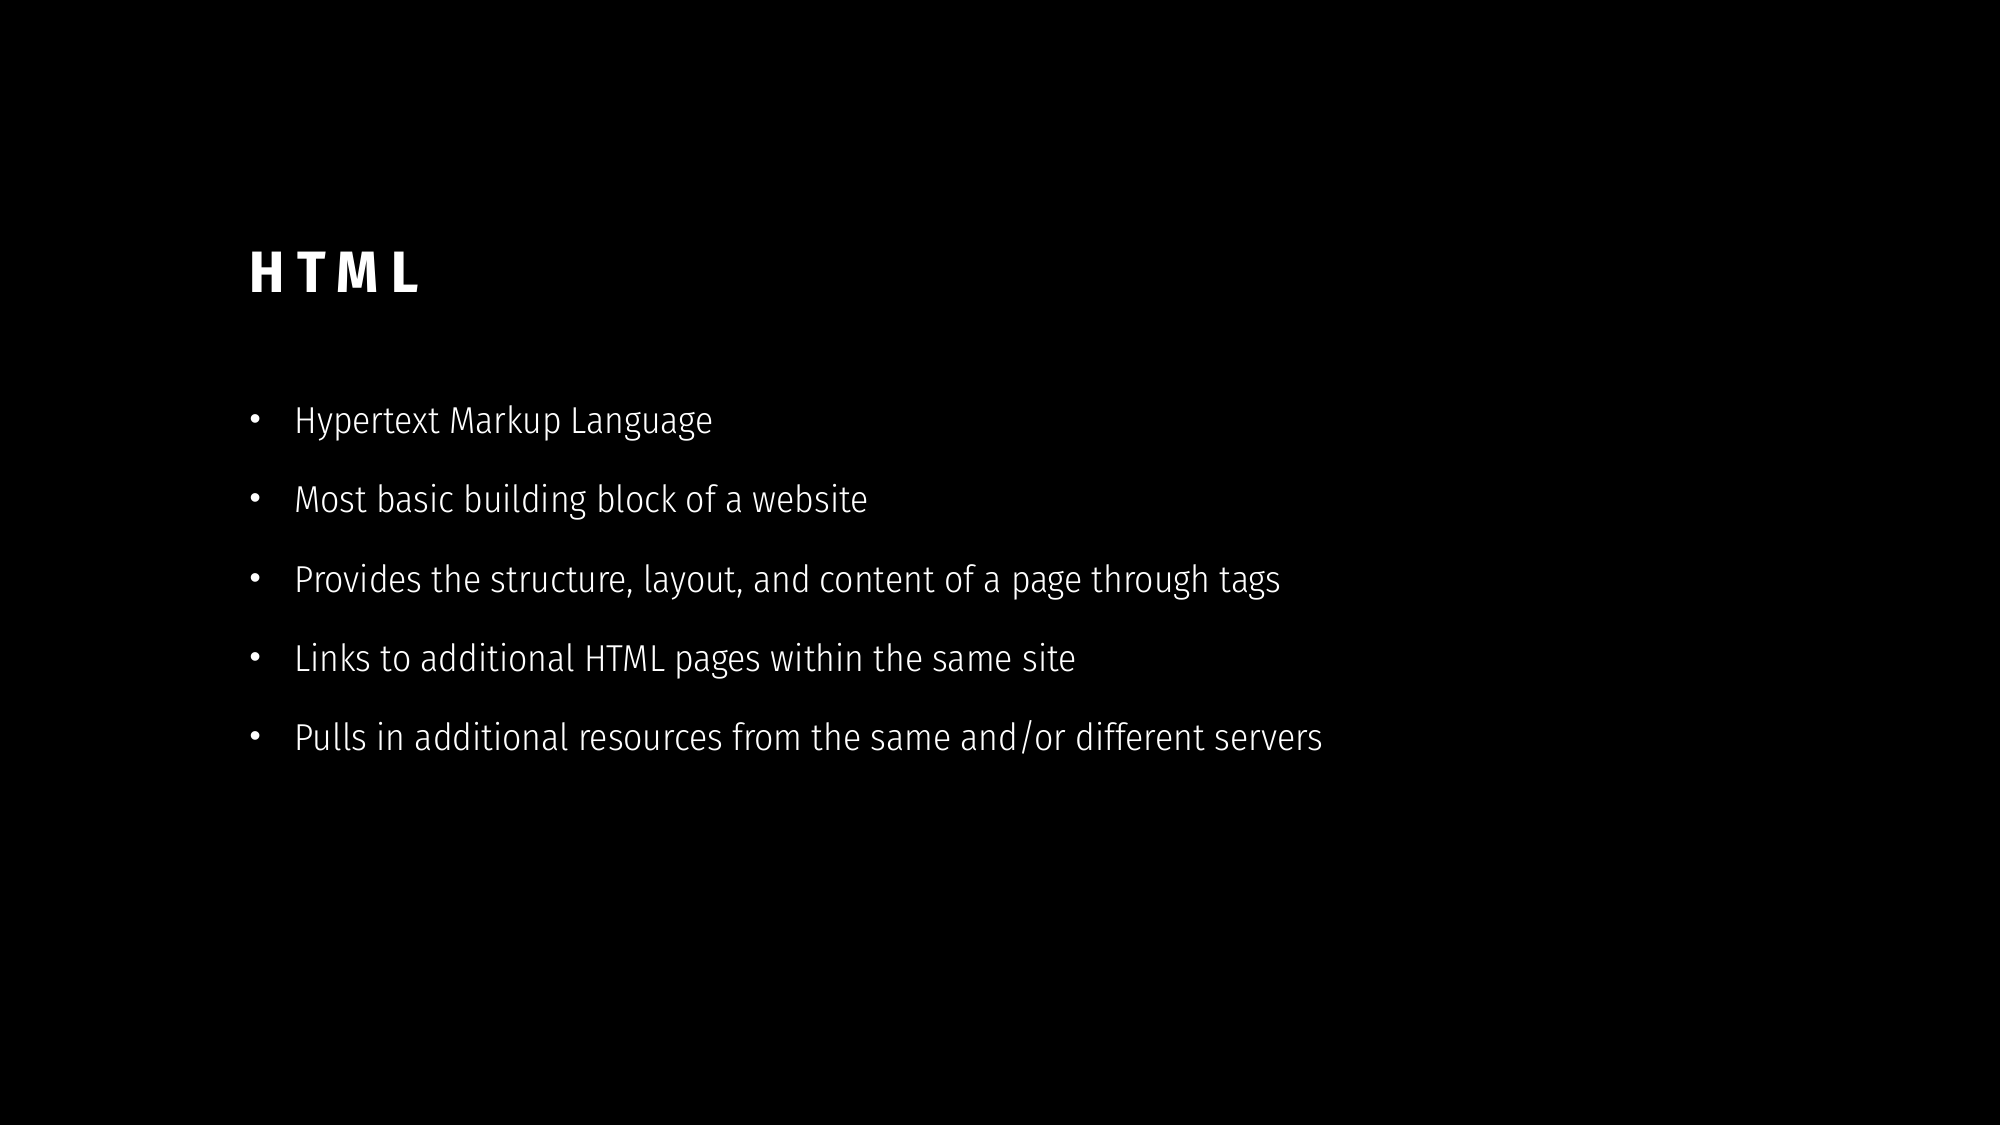

# HTML
Hypertext Markup Language
Most basic building block of a website
Provides the structure, layout, and content of a page through tags
Links to additional HTML pages within the same site
Pulls in additional resources from the same and/or different servers